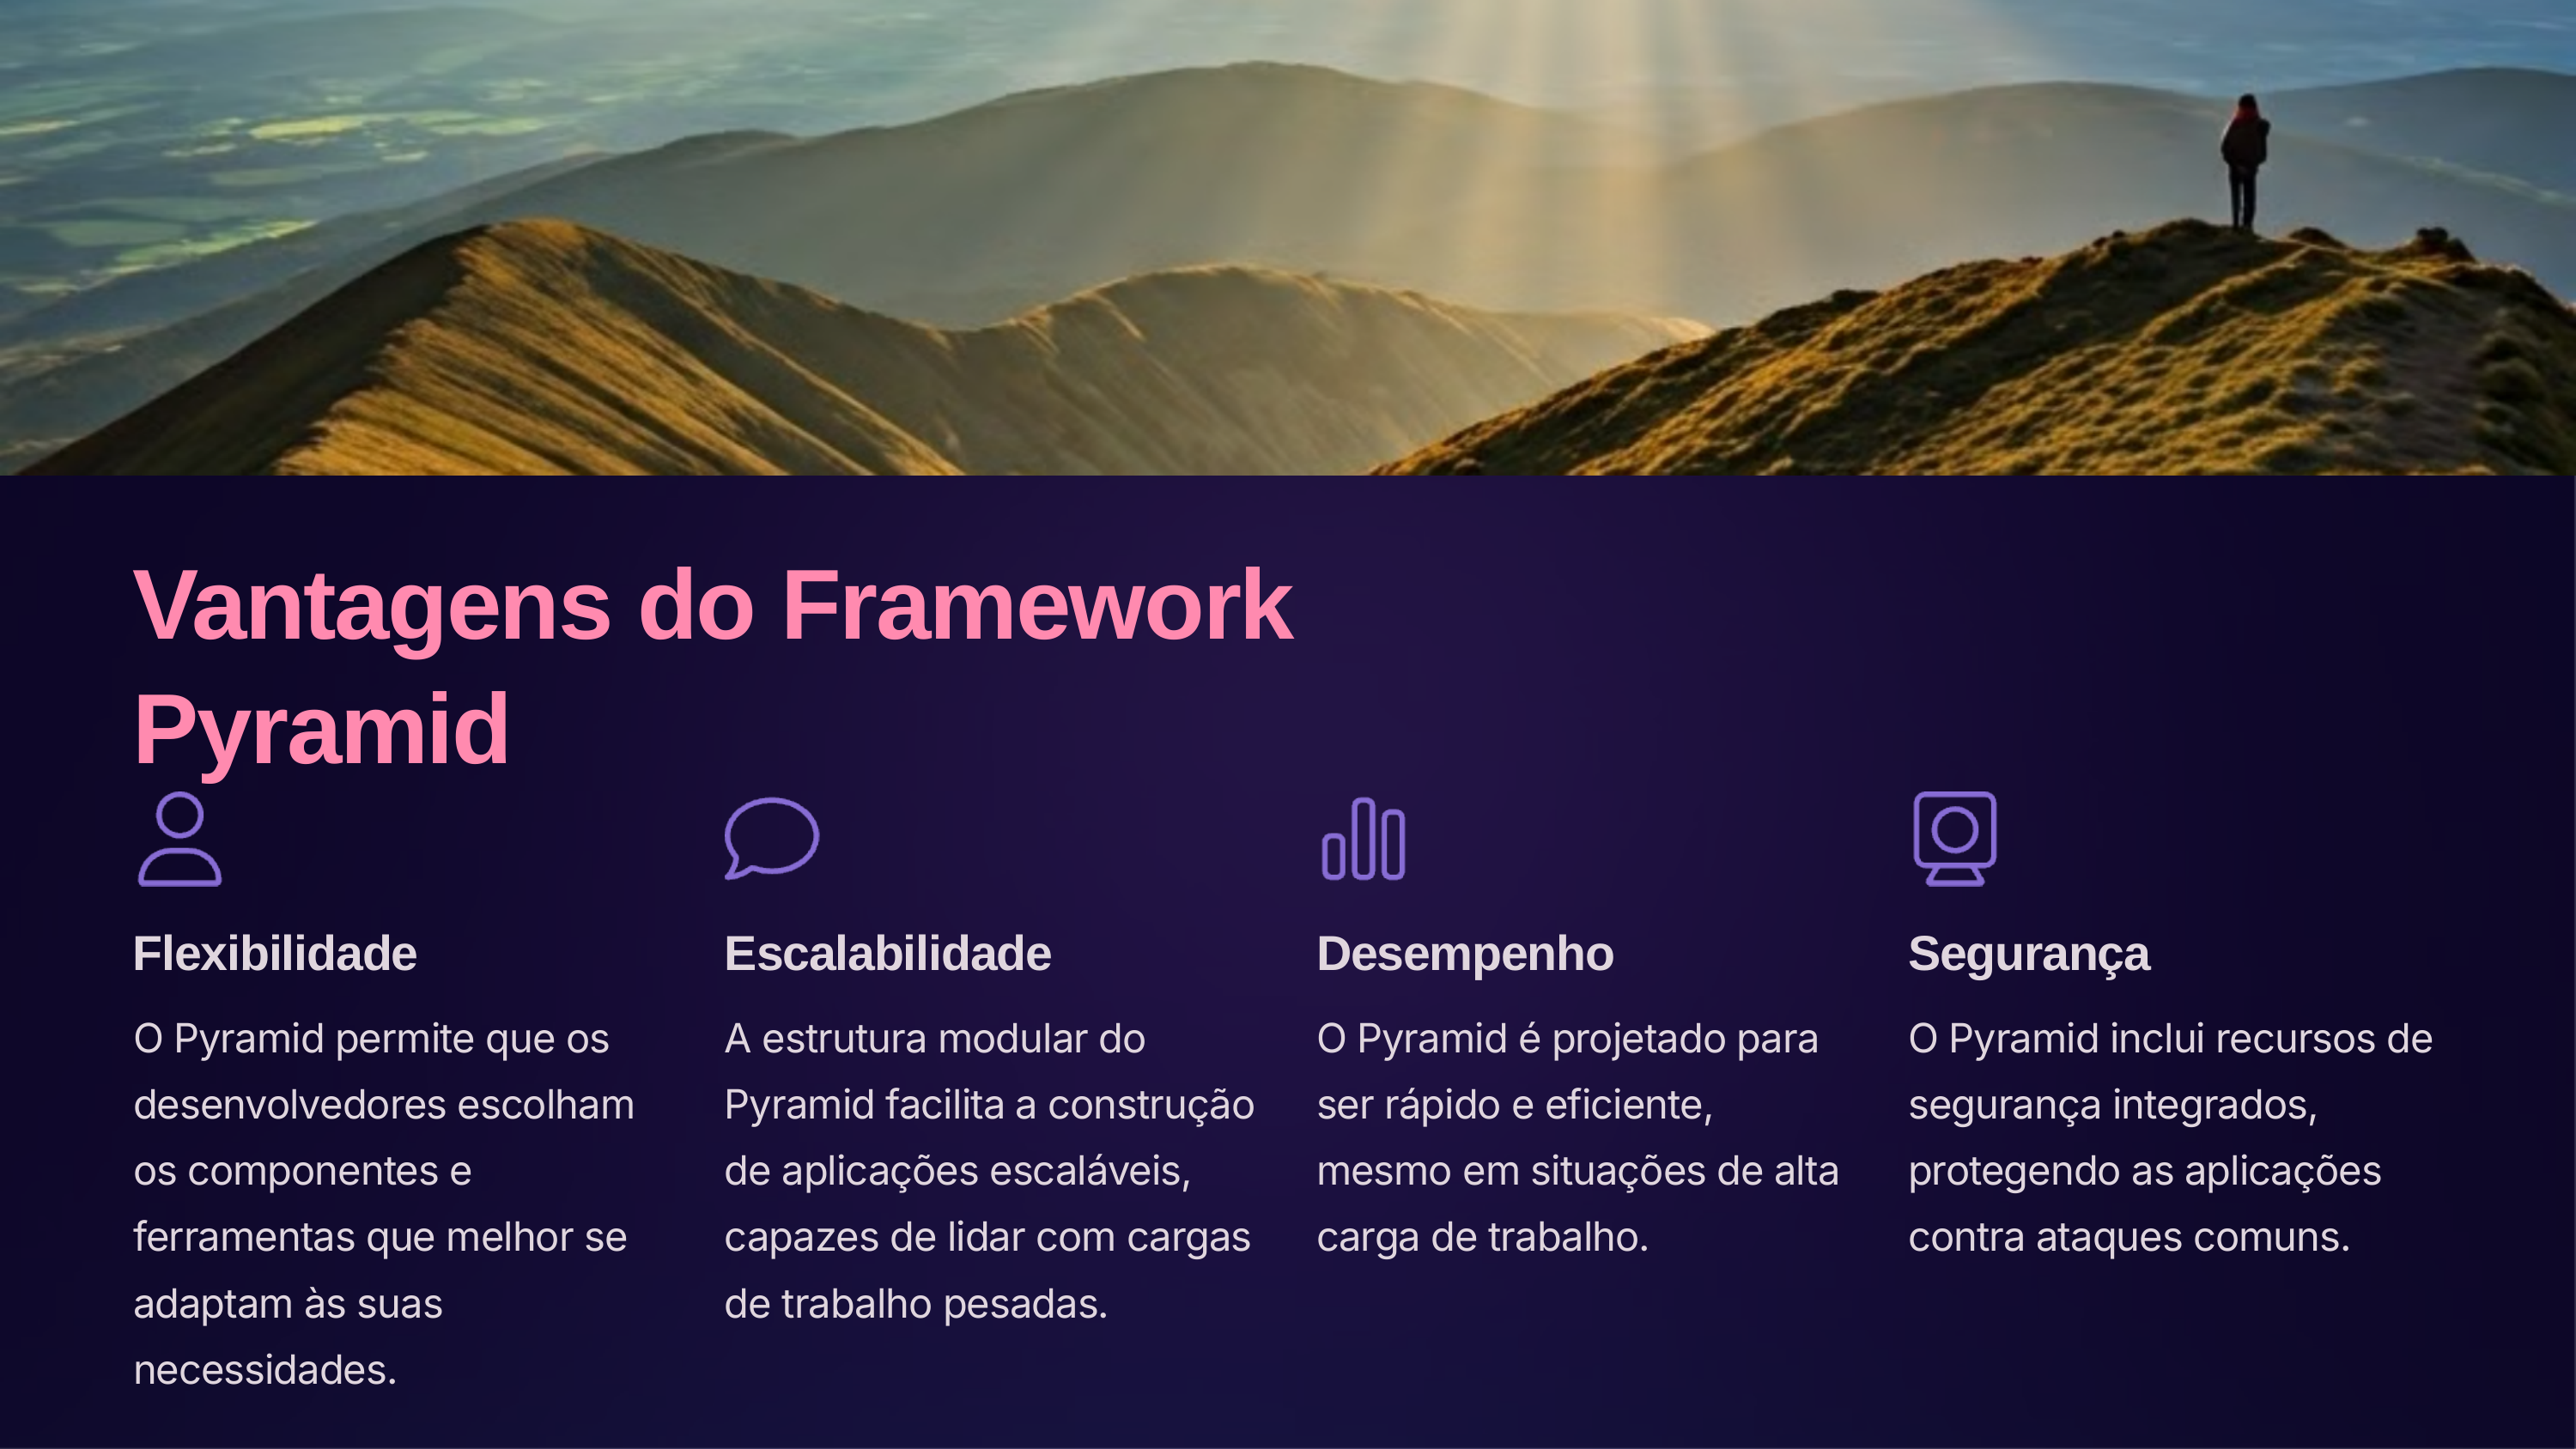

Vantagens do Framework Pyramid

Flexibilidade
Escalabilidade
Desempenho
Segurança
O Pyramid permite que os desenvolvedores escolham os componentes e ferramentas que melhor se adaptam às suas necessidades.
A estrutura modular do Pyramid facilita a construção de aplicações escaláveis, capazes de lidar com cargas de trabalho pesadas.
O Pyramid é projetado para ser rápido e eficiente, mesmo em situações de alta carga de trabalho.
O Pyramid inclui recursos de segurança integrados, protegendo as aplicações contra ataques comuns.